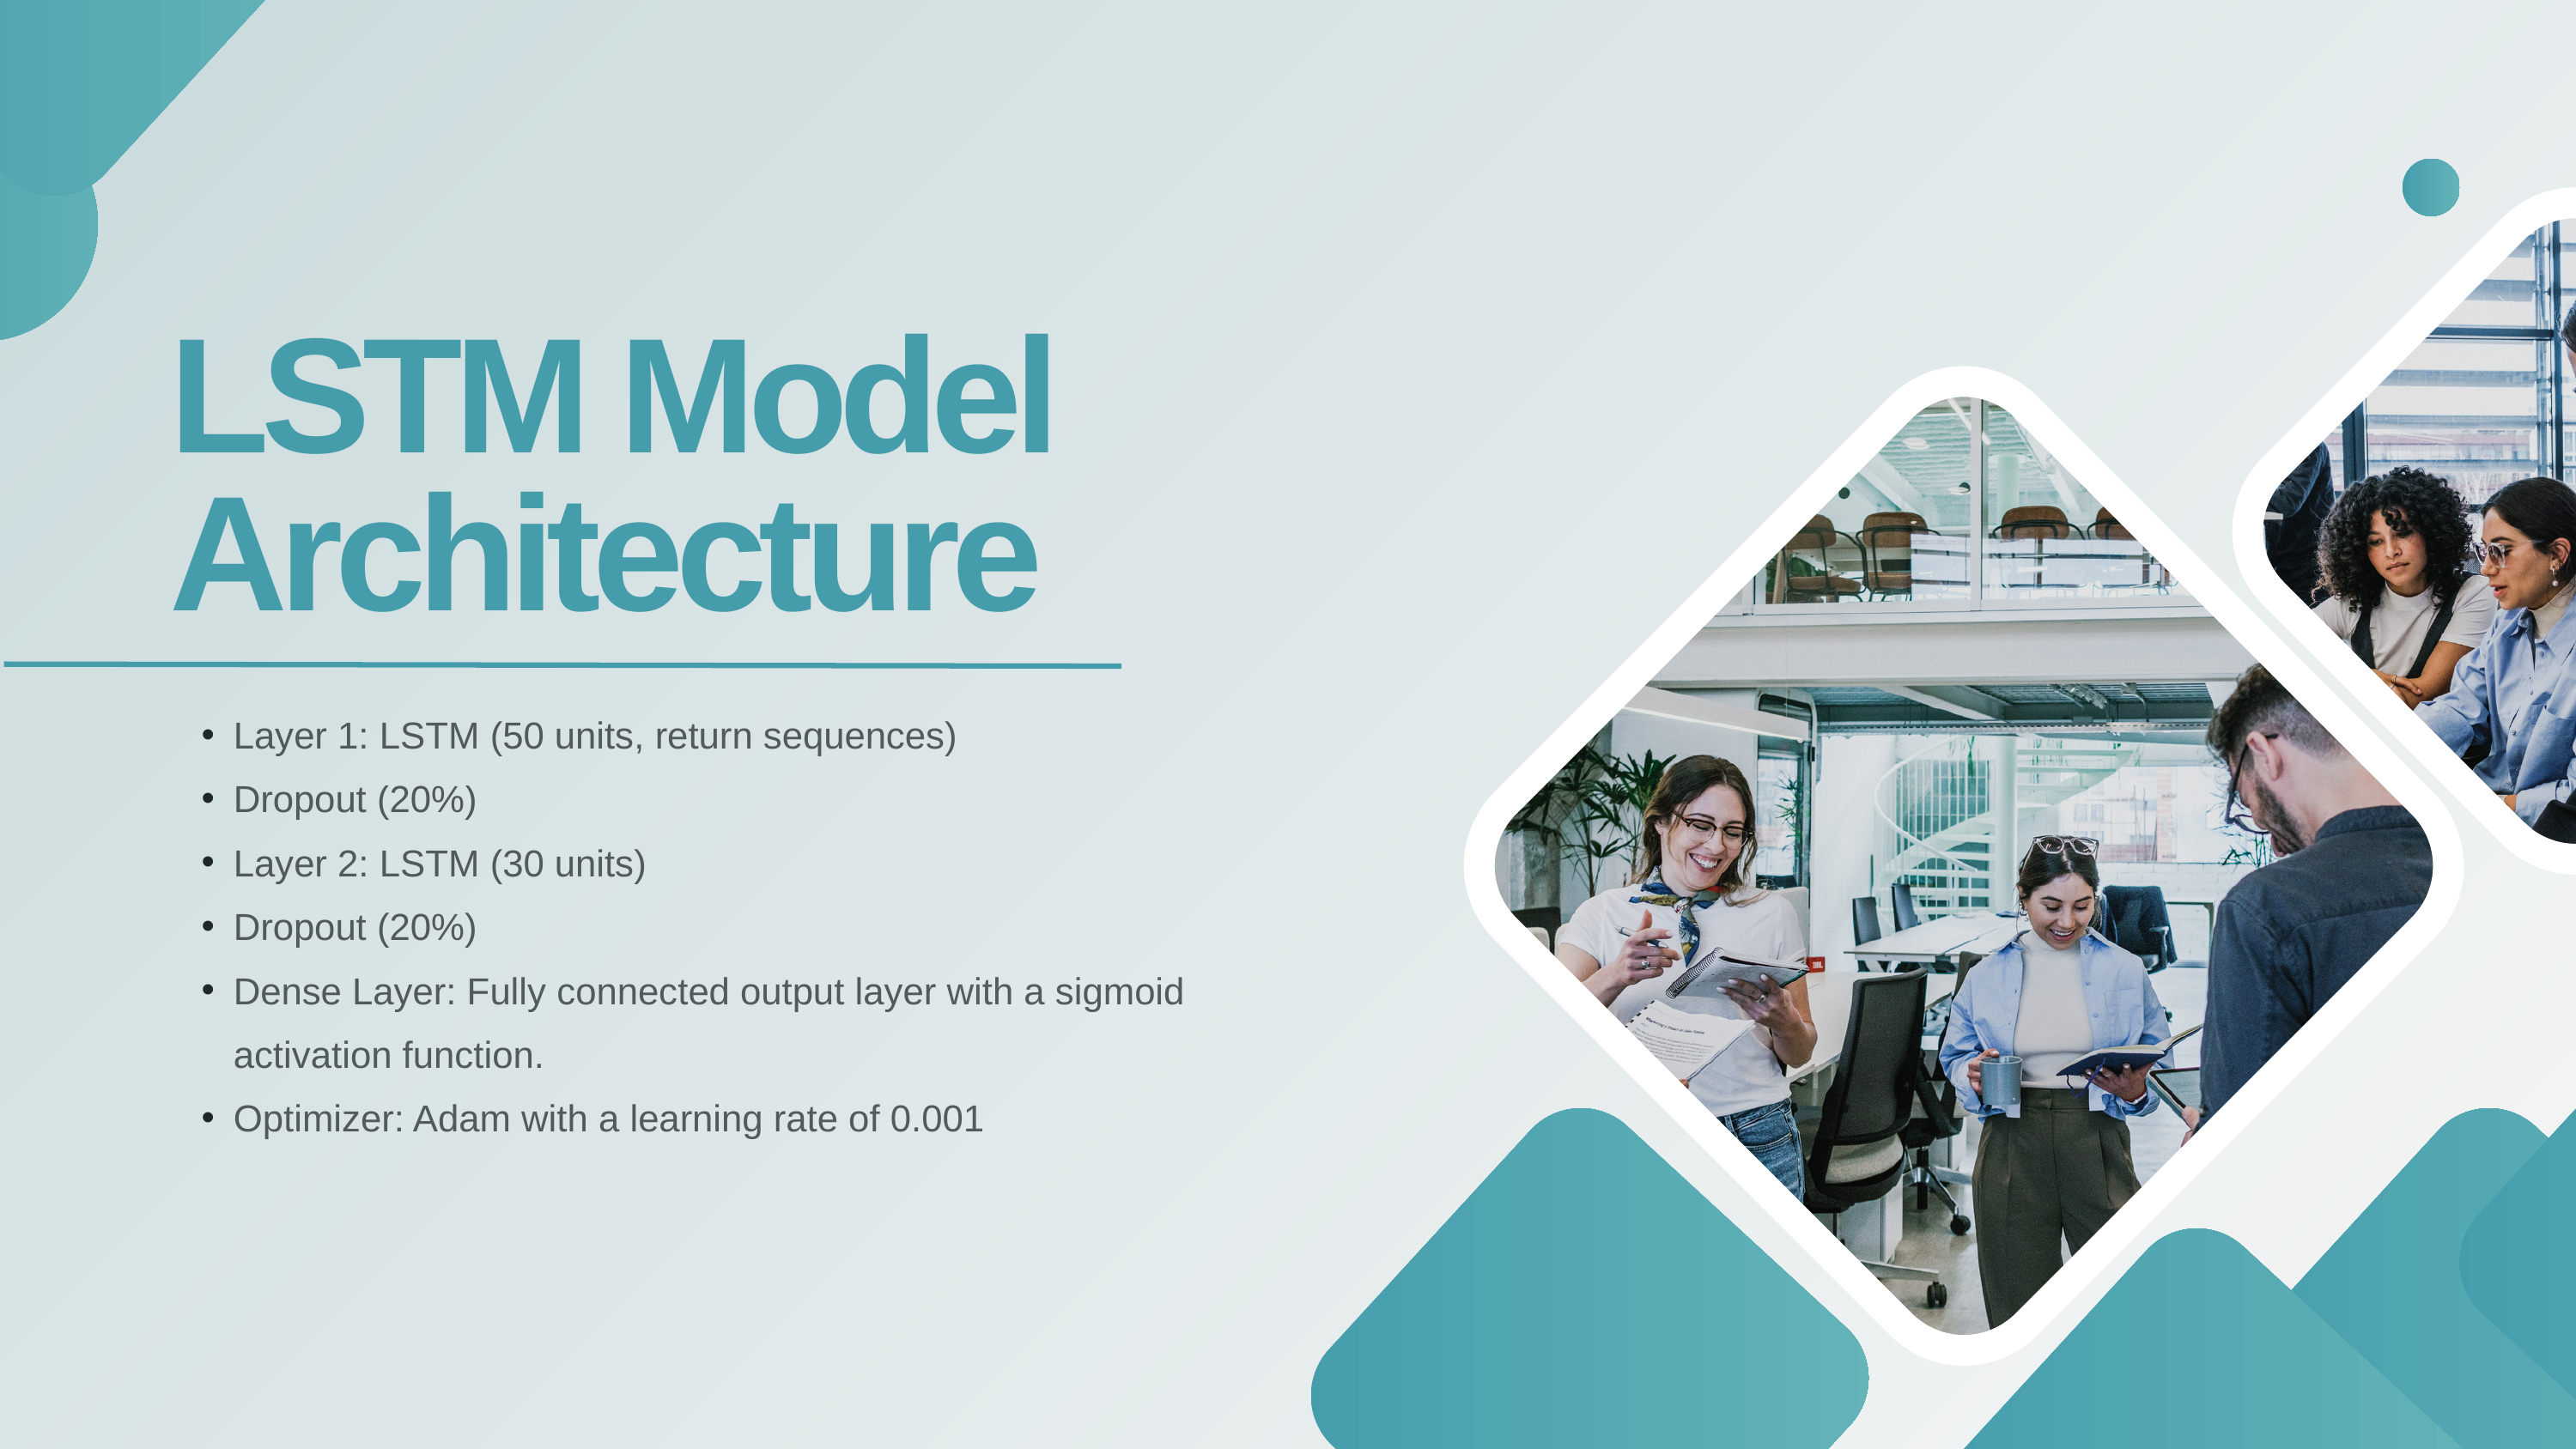

LSTM Model Architecture

Layer 1: LSTM (50 units, return sequences)
Dropout (20%)
Layer 2: LSTM (30 units)
Dropout (20%)
Dense Layer: Fully connected output layer with a sigmoid activation function.
Optimizer: Adam with a learning rate of 0.001